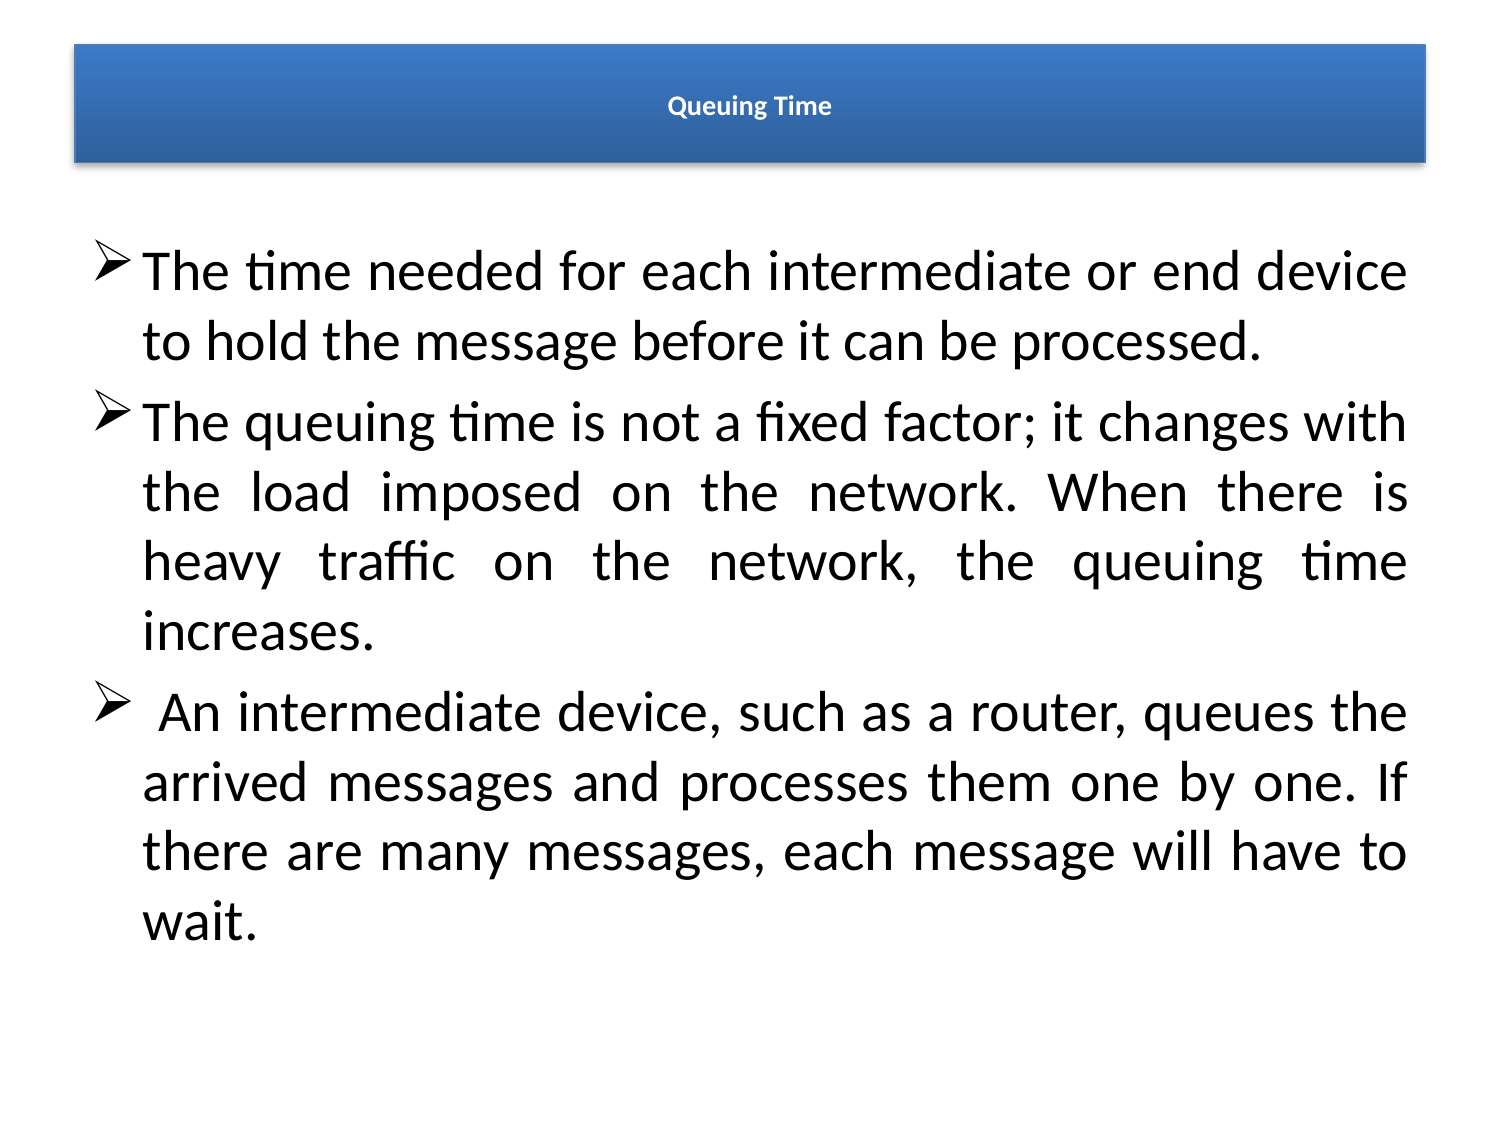

# Queuing Time
The time needed for each intermediate or end device to hold the message before it can be processed.
The queuing time is not a fixed factor; it changes with the load imposed on the network. When there is heavy traffic on the network, the queuing time increases.
 An intermediate device, such as a router, queues the arrived messages and processes them one by one. If there are many messages, each message will have to wait.